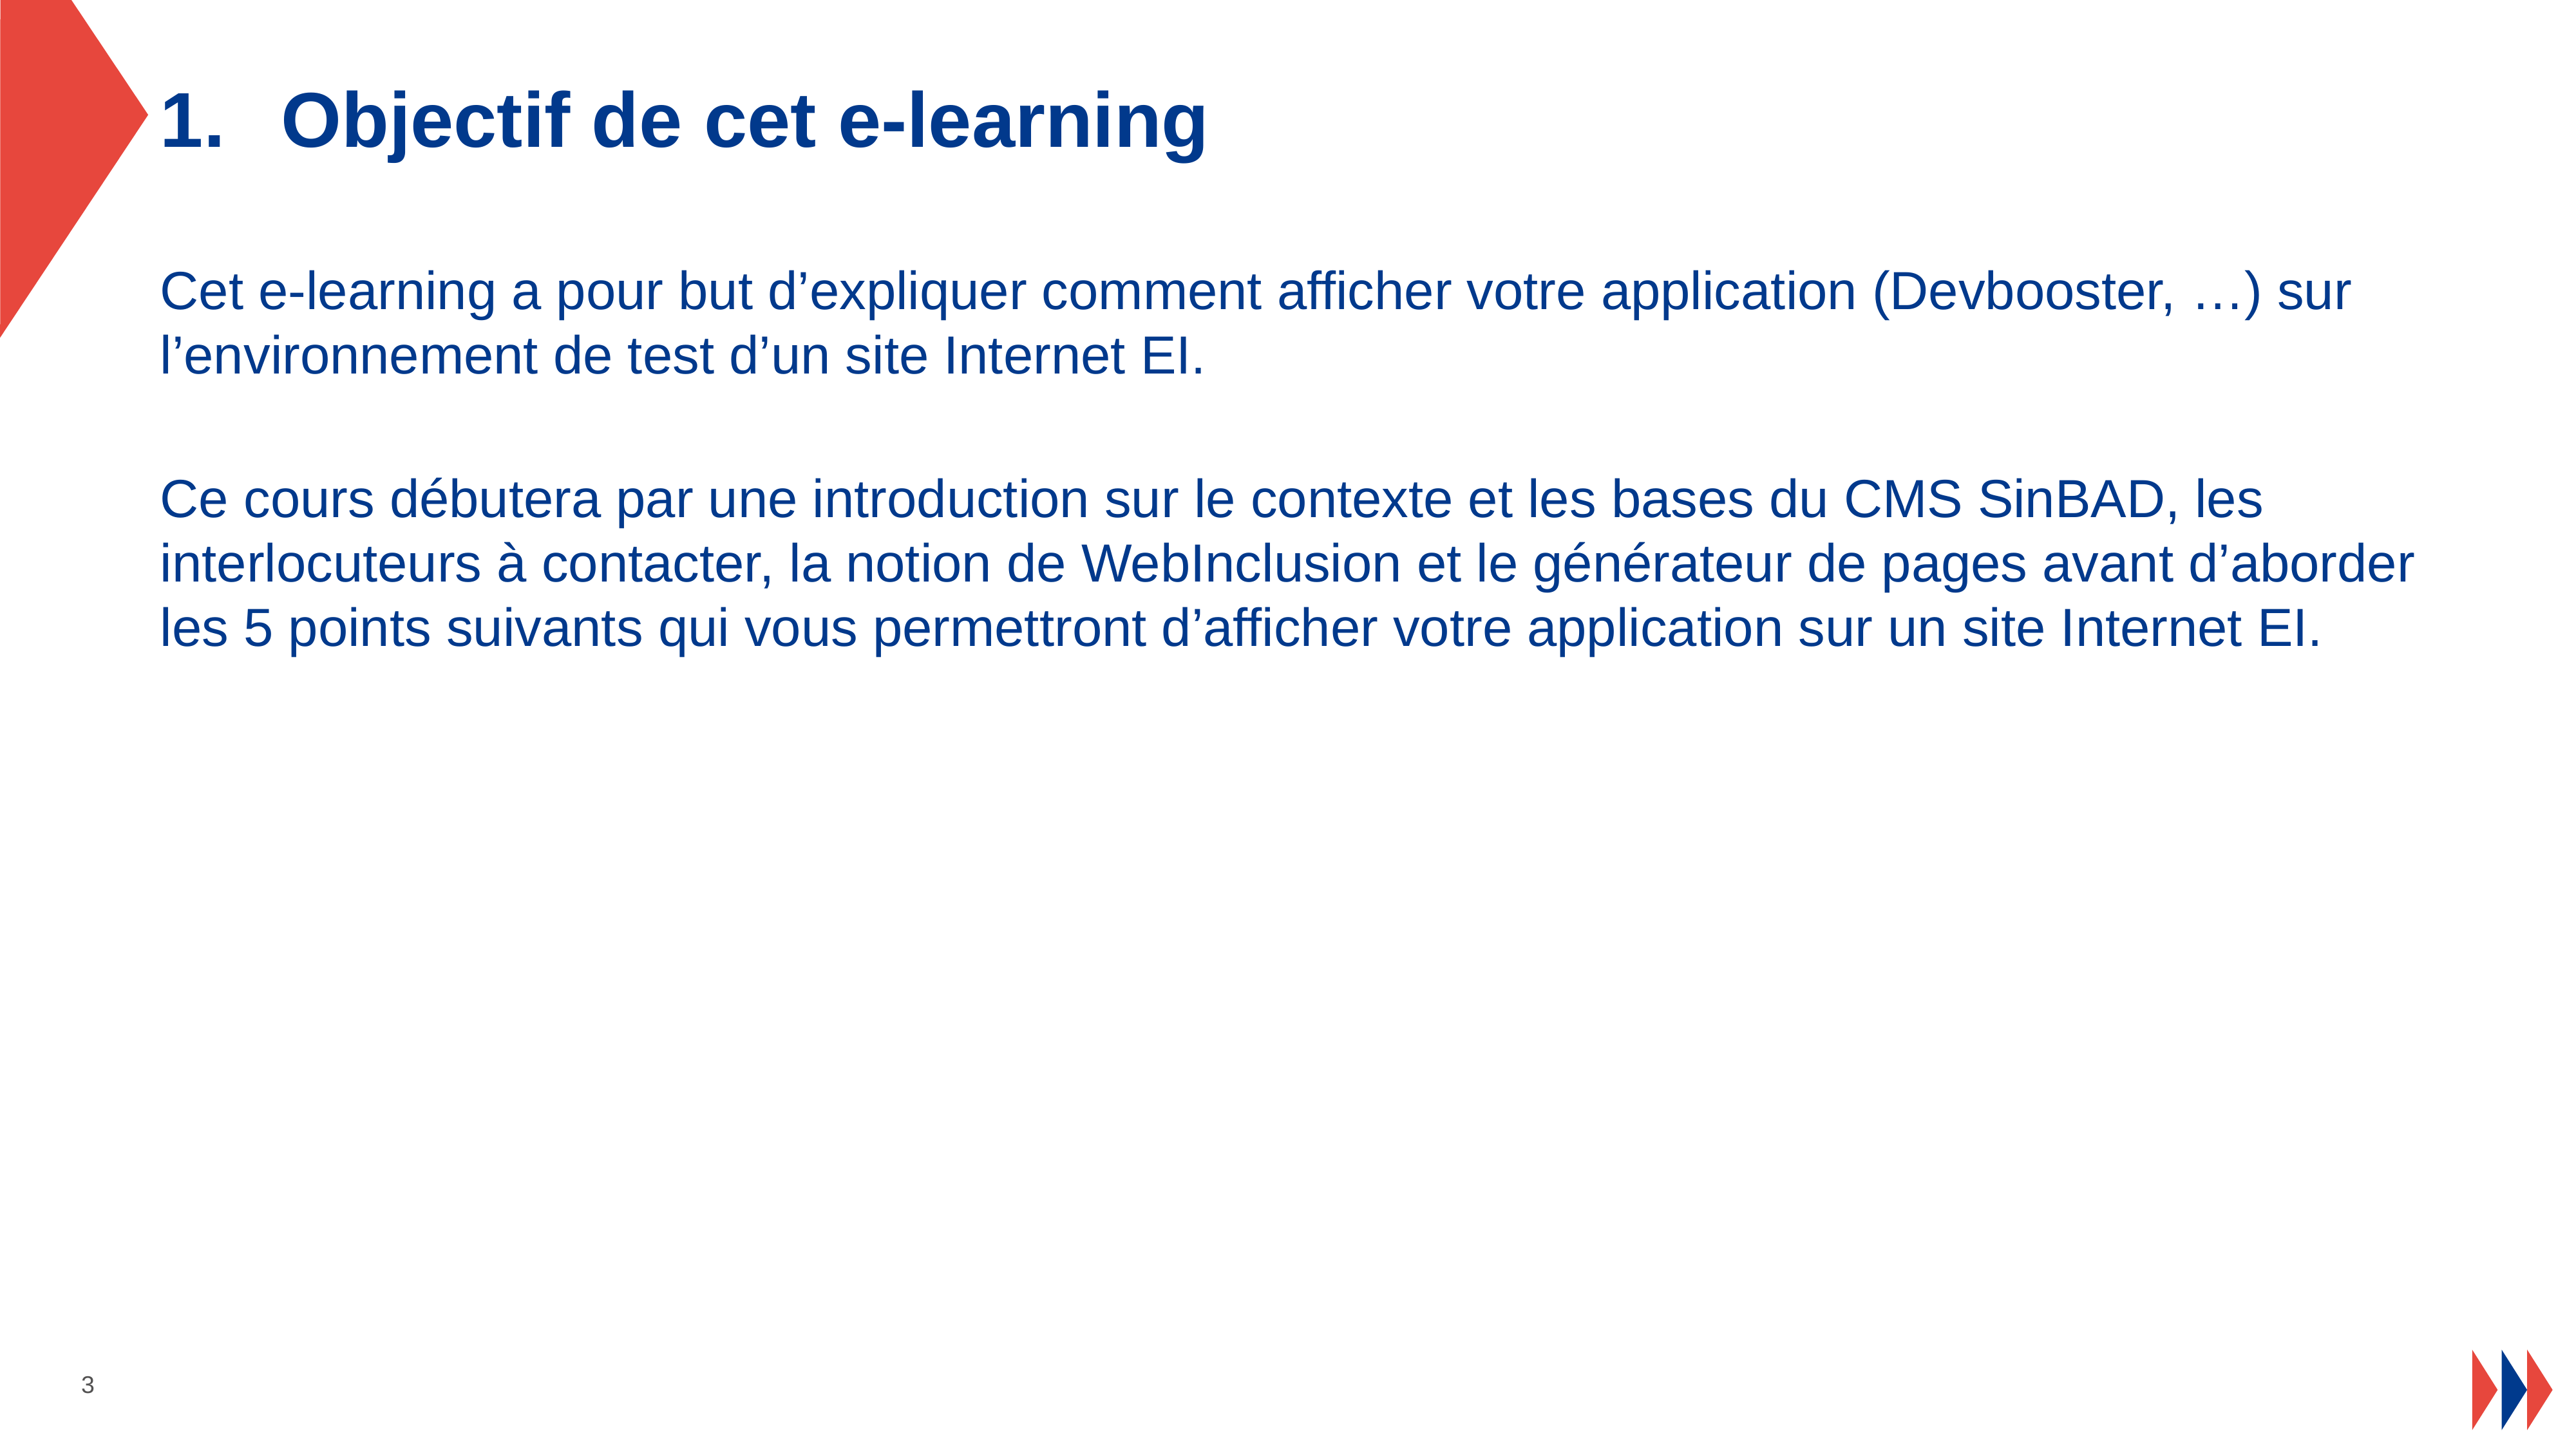

# Objectif de cet e-learning
Cet e-learning a pour but d’expliquer comment afficher votre application (Devbooster, …) sur l’environnement de test d’un site Internet EI.
Ce cours débutera par une introduction sur le contexte et les bases du CMS SinBAD, les interlocuteurs à contacter, la notion de WebInclusion et le générateur de pages avant d’aborder les 5 points suivants qui vous permettront d’afficher votre application sur un site Internet EI.
3